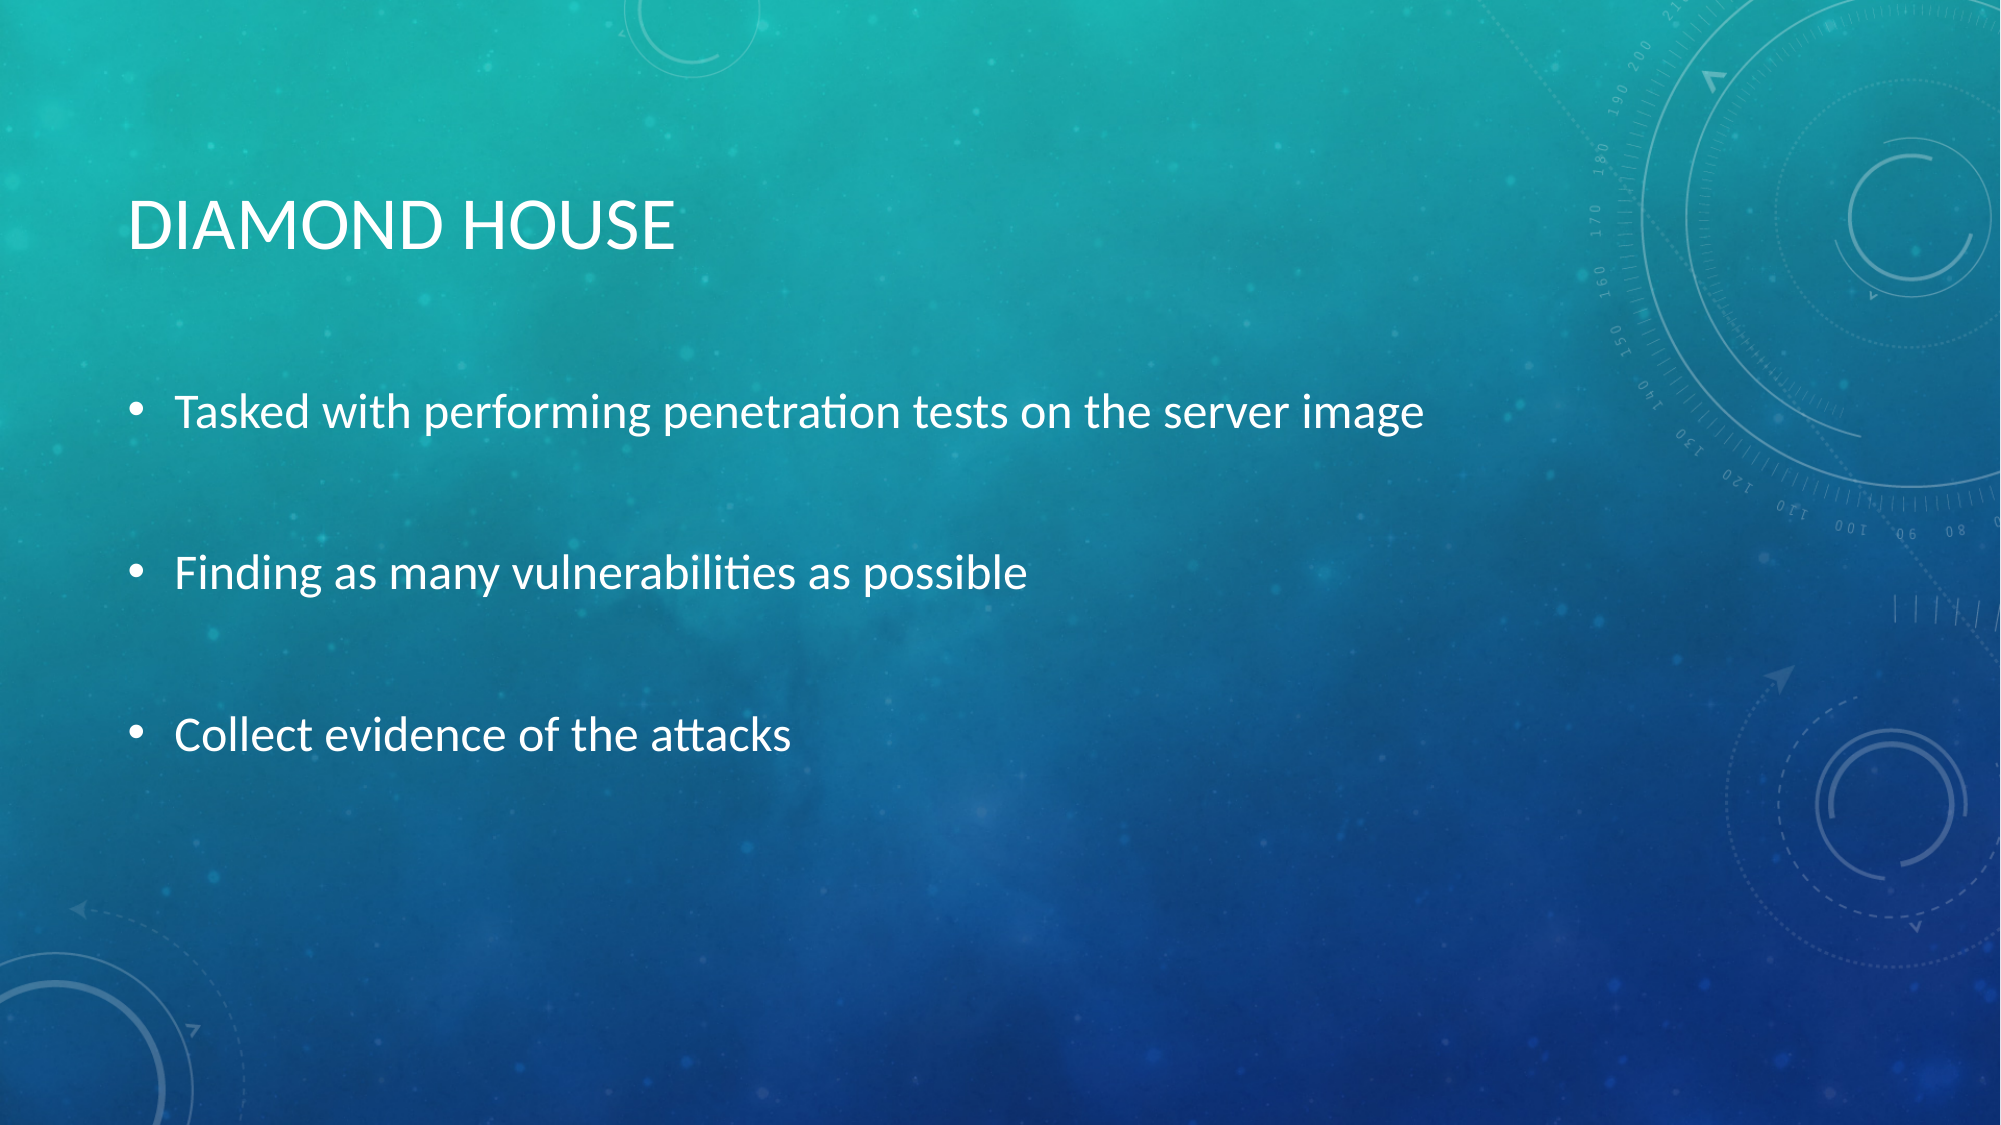

# DIAMOND HOUSE
Tasked with performing penetration tests on the server image

Finding as many vulnerabilities as possible

Collect evidence of the attacks